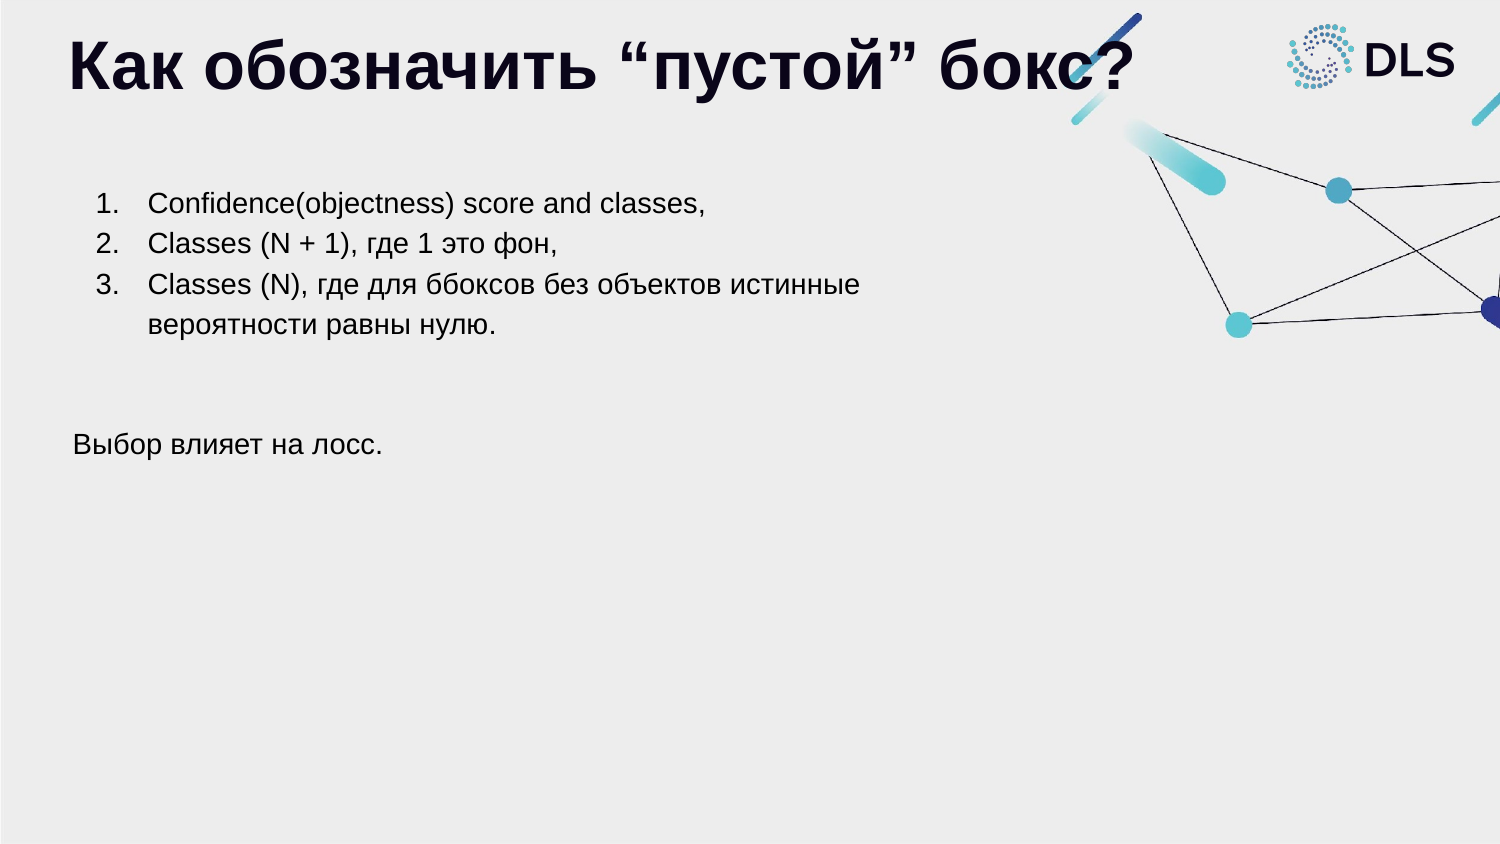

# Как обозначить “пустой” бокс?
Confidence(objectness) score and classes,
Classes (N + 1), где 1 это фон,
Classes (N), где для ббоксов без объектов истинные
вероятности равны нулю.

Выбор влияет на лосс.